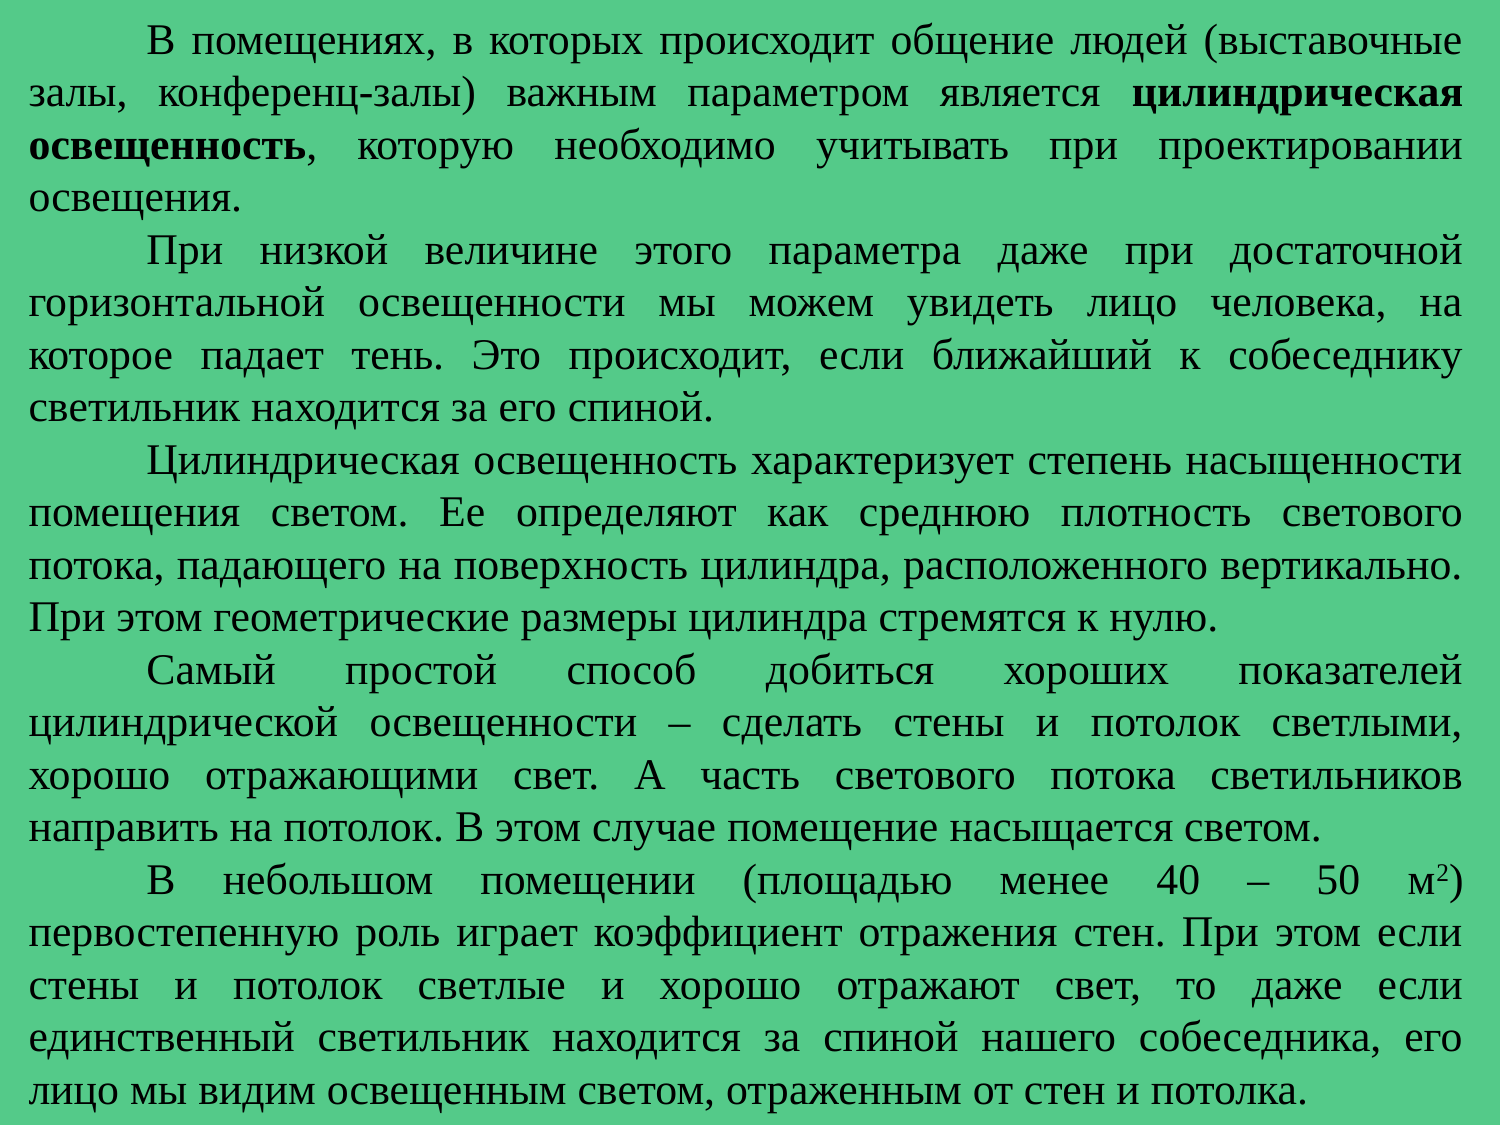

В помещениях, в которых происходит общение людей (выставочные залы, конференц-залы) важным параметром является цилиндрическая освещенность, которую необходимо учитывать при проектировании освещения.
При низкой величине этого параметра даже при достаточной горизонтальной освещенности мы можем увидеть лицо человека, на которое падает тень. Это происходит, если ближайший к собеседнику светильник находится за его спиной.
Цилиндрическая освещенность характеризует степень насыщенности помещения светом. Ее определяют как среднюю плотность светового потока, падающего на поверхность цилиндра, расположенного вертикально. При этом геометрические размеры цилиндра стремятся к нулю.
Самый простой способ добиться хороших показателей цилиндрической освещенности – сделать стены и потолок светлыми, хорошо отражающими свет. А часть светового потока светильников направить на потолок. В этом случае помещение насыщается светом.
В небольшом помещении (площадью менее 40 – 50 м2) первостепенную роль играет коэффициент отражения стен. При этом если стены и потолок светлые и хорошо отражают свет, то даже если единственный светильник находится за спиной нашего собеседника, его лицо мы видим освещенным светом, отраженным от стен и потолка.